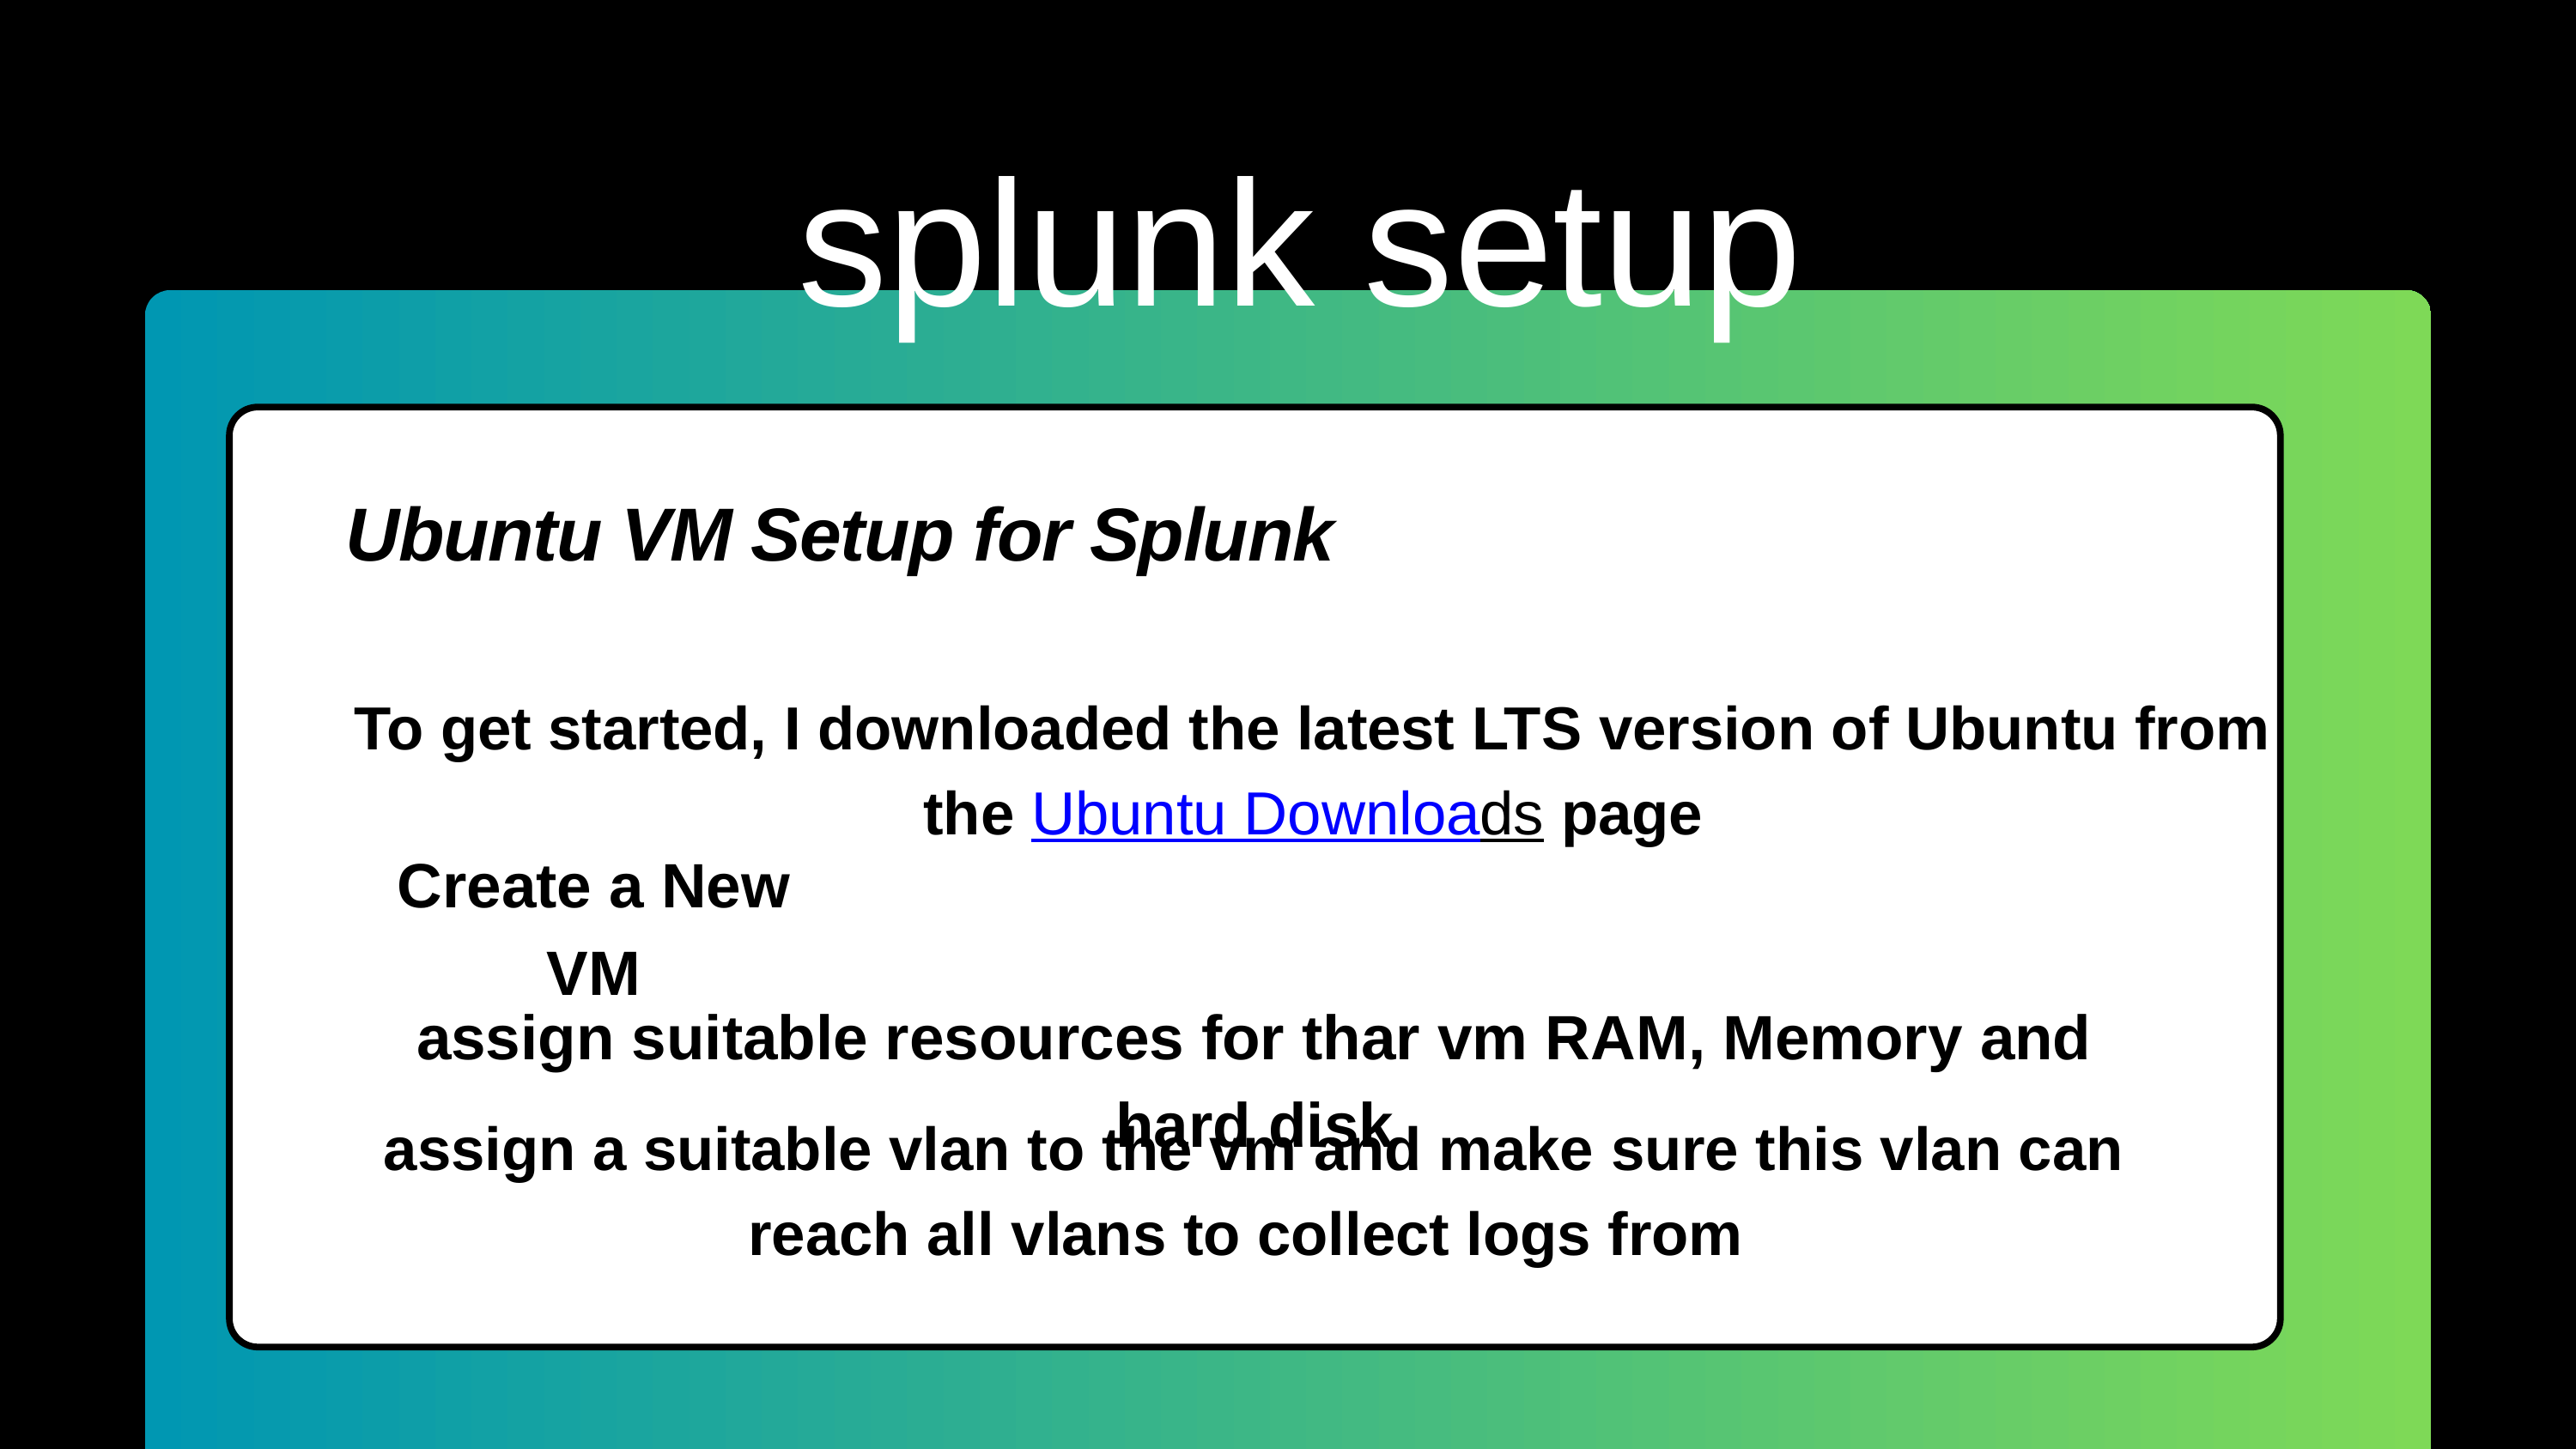

splunk setup

Ubuntu VM Setup for Splunk

To get started, I downloaded the latest LTS version of Ubuntu from the Ubuntu Downloads page
Create a New VM
assign suitable resources for thar vm RAM, Memory and hard disk

assign a suitable vlan to the vm and make sure this vlan can reach all vlans to collect logs from